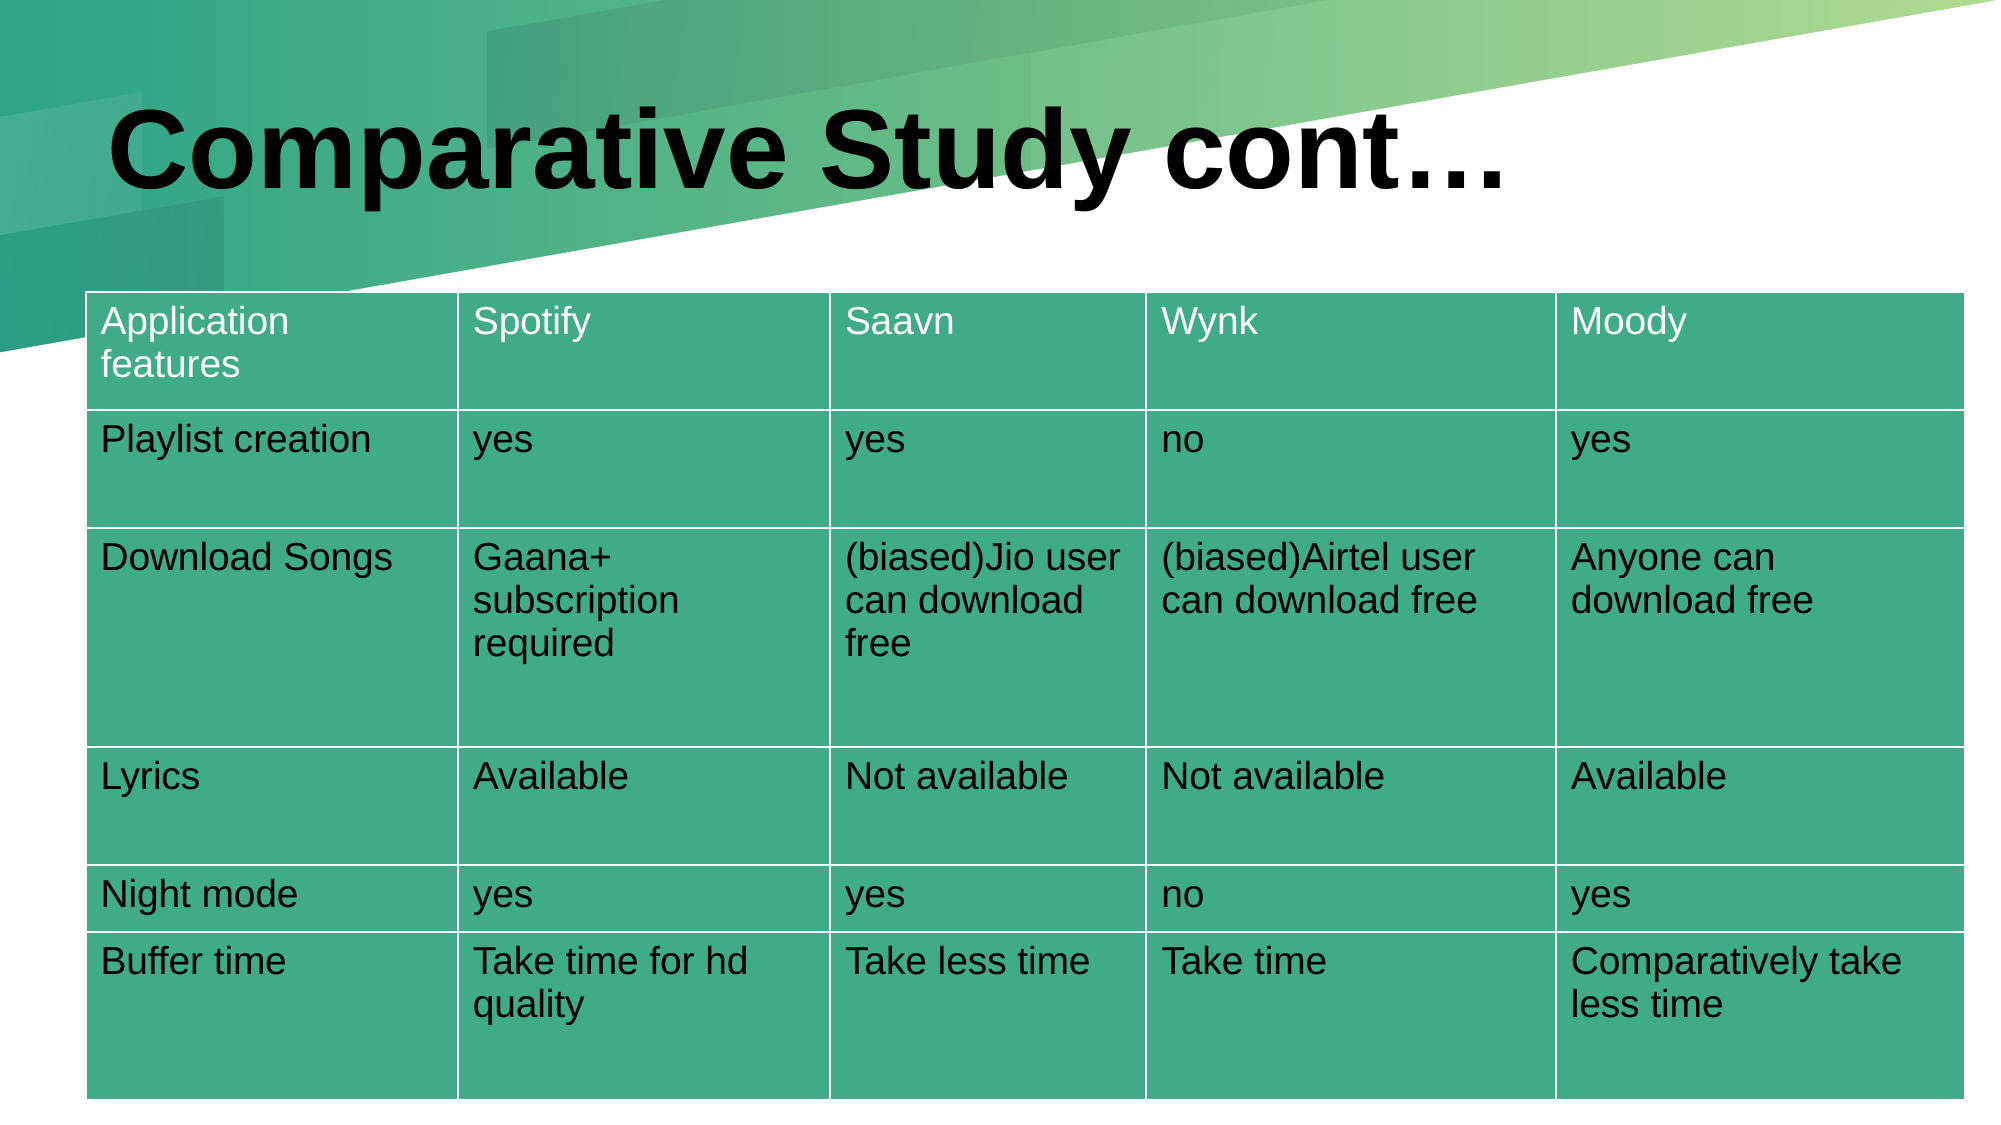

Comparative Study cont…
| Application features | Spotify | Saavn | Wynk | Moody |
| --- | --- | --- | --- | --- |
| Playlist creation | yes | yes | no | yes |
| Download Songs | Gaana+ subscription required | (biased)Jio user can download free | (biased)Airtel user can download free | Anyone can download free |
| Lyrics | Available | Not available | Not available | Available |
| Night mode | yes | yes | no | yes |
| Buffer time | Take time for hd quality | Take less time | Take time | Comparatively take less time |